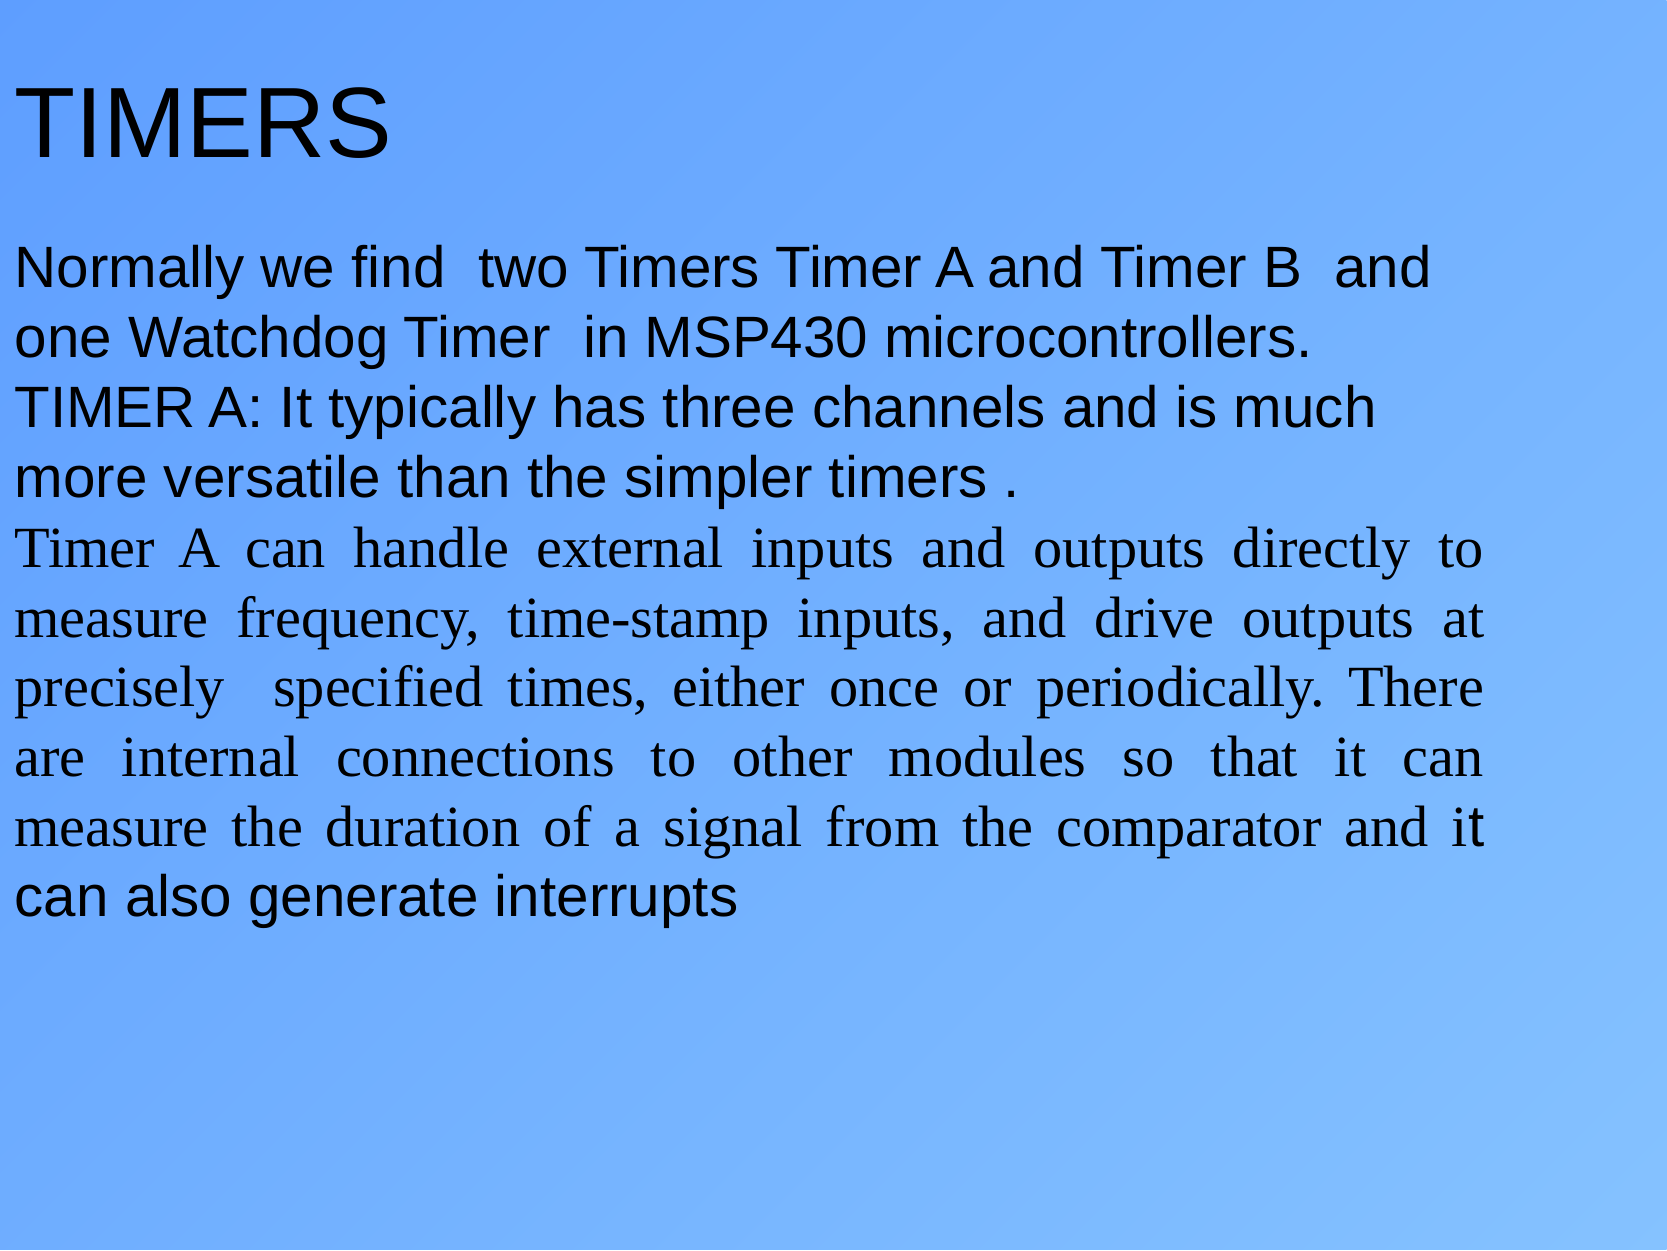

TIMERS
Normally we find  two Timers Timer A and Timer B  and one Watchdog Timer  in MSP430 microcontrollers.
TIMER A: It typically has three channels and is much more versatile than the simpler timers .
Timer A can handle external inputs and outputs directly to measure frequency, time-stamp inputs, and drive outputs at precisely  specified times, either once or periodically. There are internal connections to other modules so that it can measure the duration of a signal from the comparator and it can also generate interrupts